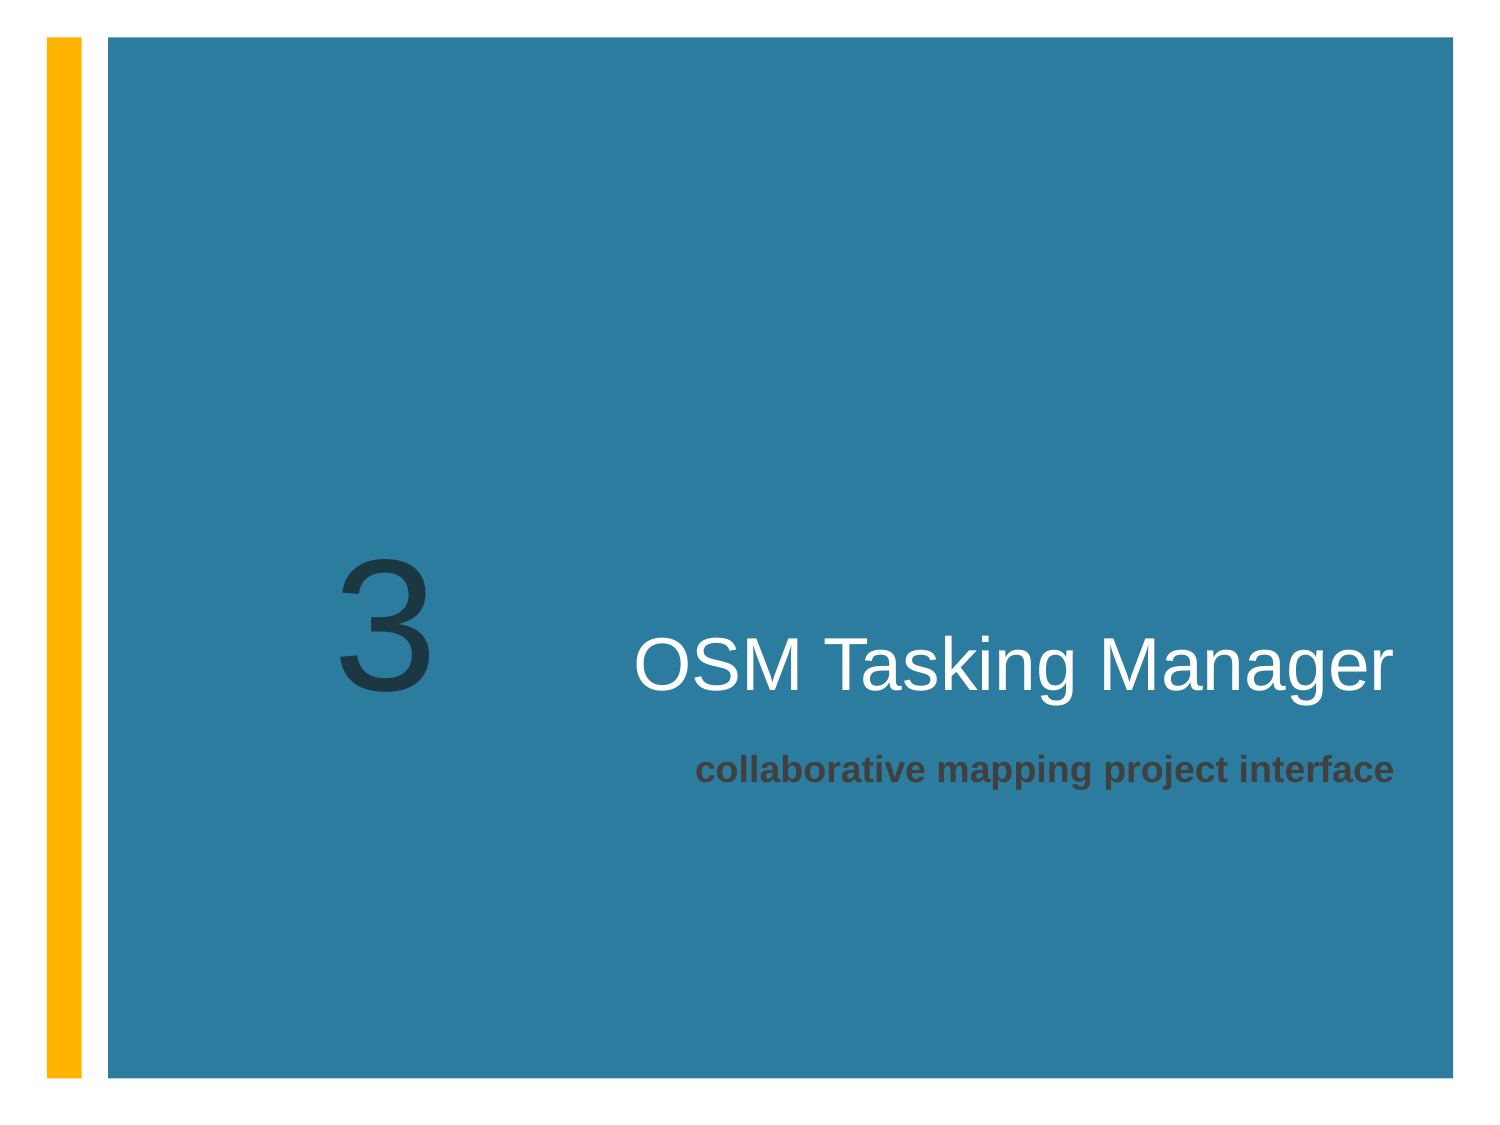

# 3		OSM Tasking Manager
collaborative mapping project interface